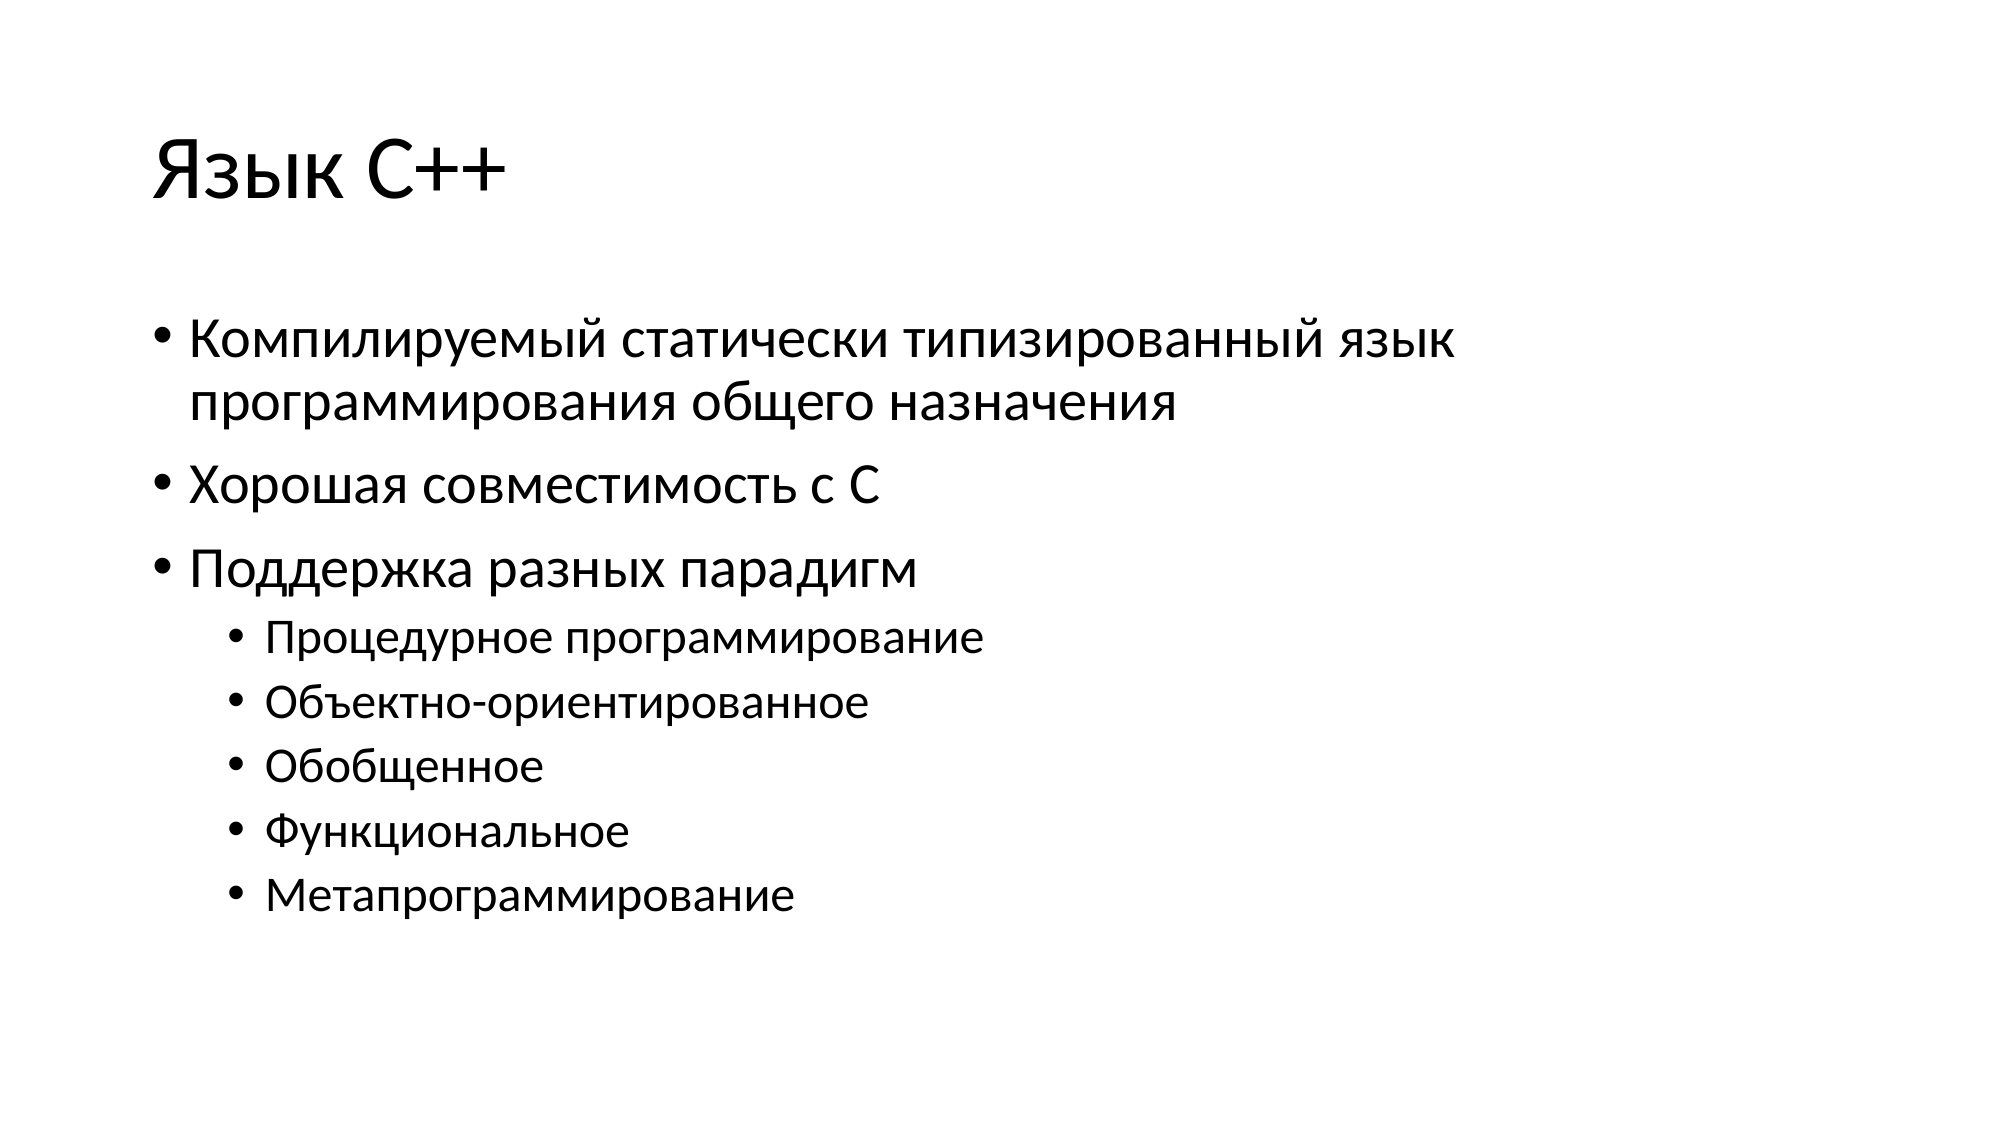

# Язык С++
Компилируемый статически типизированный язык программирования общего назначения
Хорошая совместимость с C
Поддержка разных парадигм
Процедурное программирование
Объектно-ориентированное
Обобщенное
Функциональное
Метапрограммирование